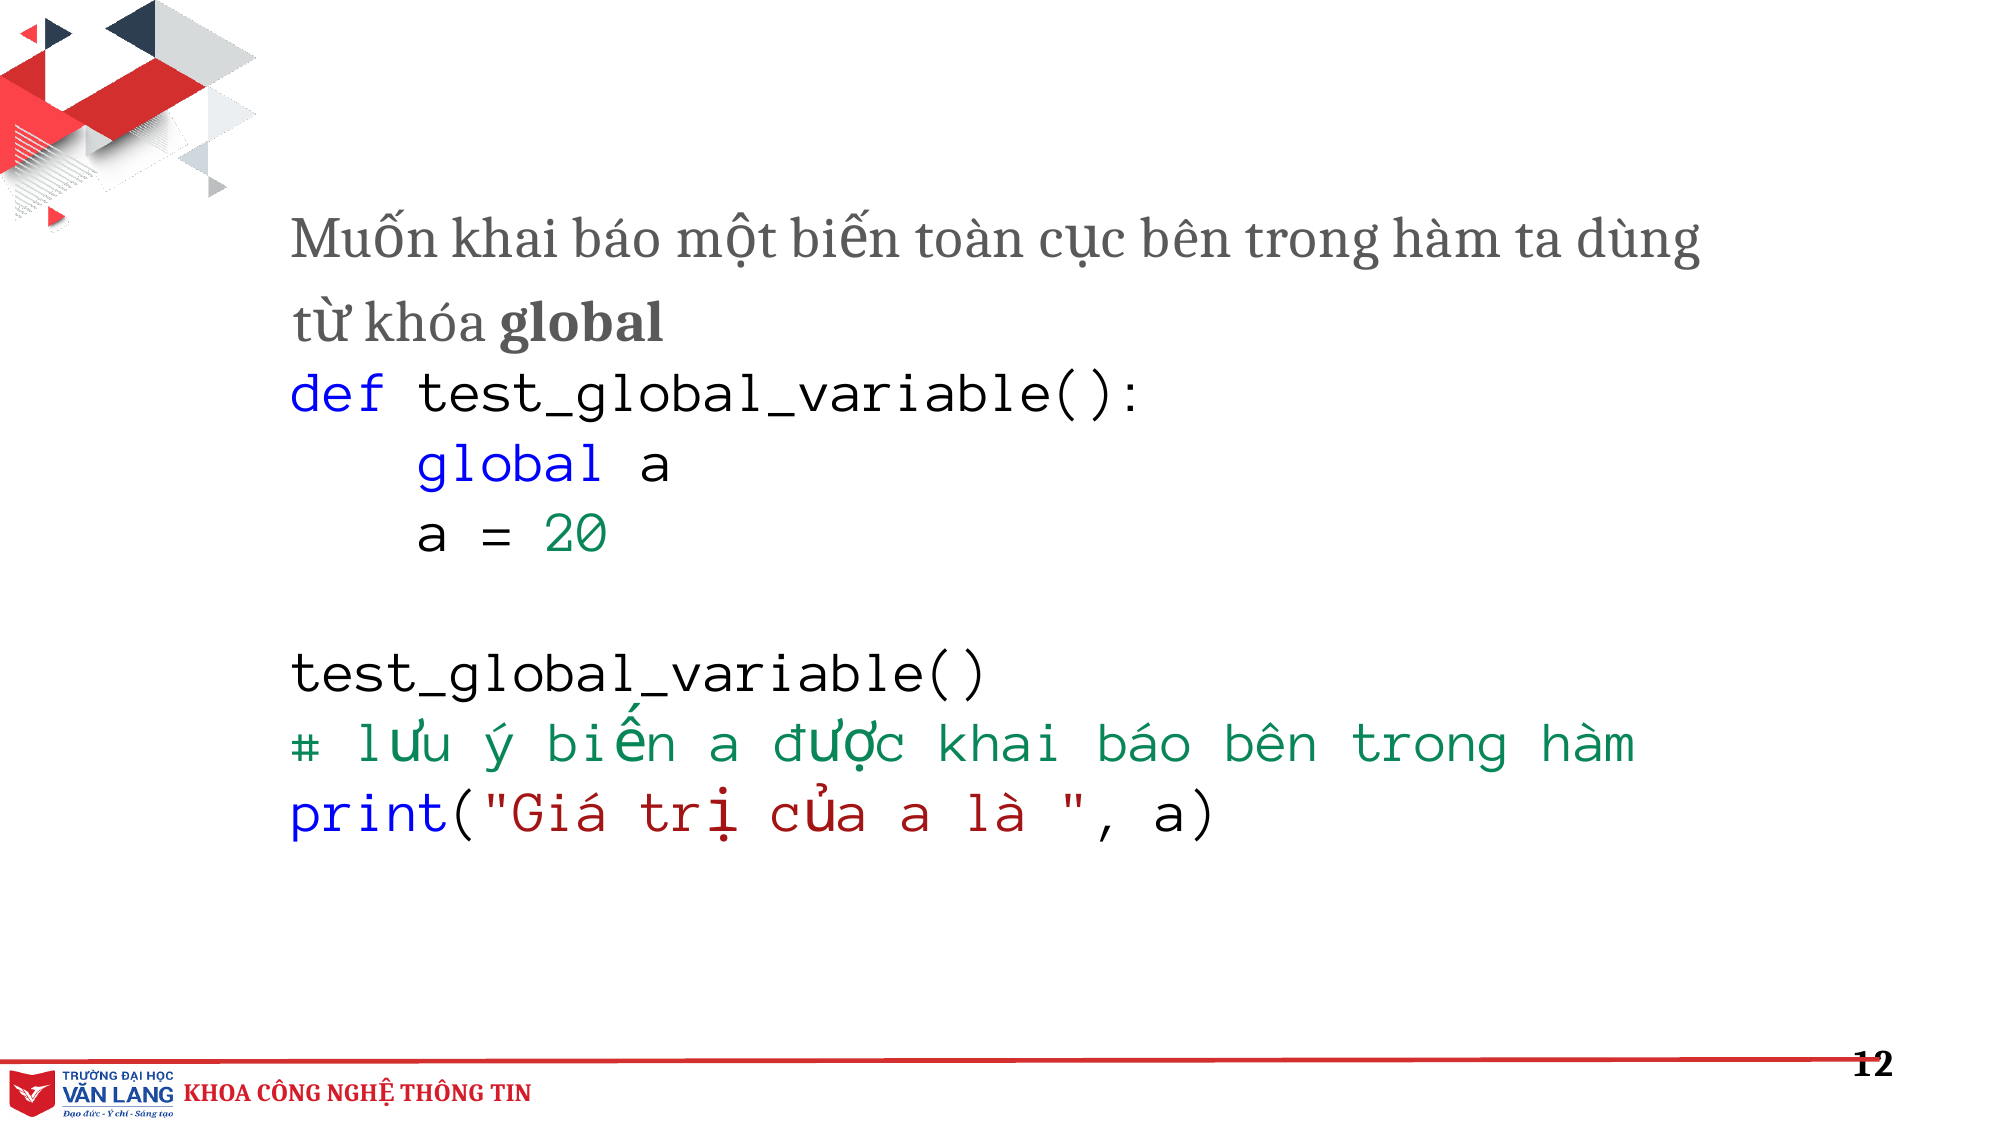

Muốn khai báo một biến toàn cục bên trong hàm ta dùng từ khóa global
def test_global_variable():
    global a
    a = 20
test_global_variable()
# lưu ý biến a được khai báo bên trong hàm
print("Giá trị của a là ", a)